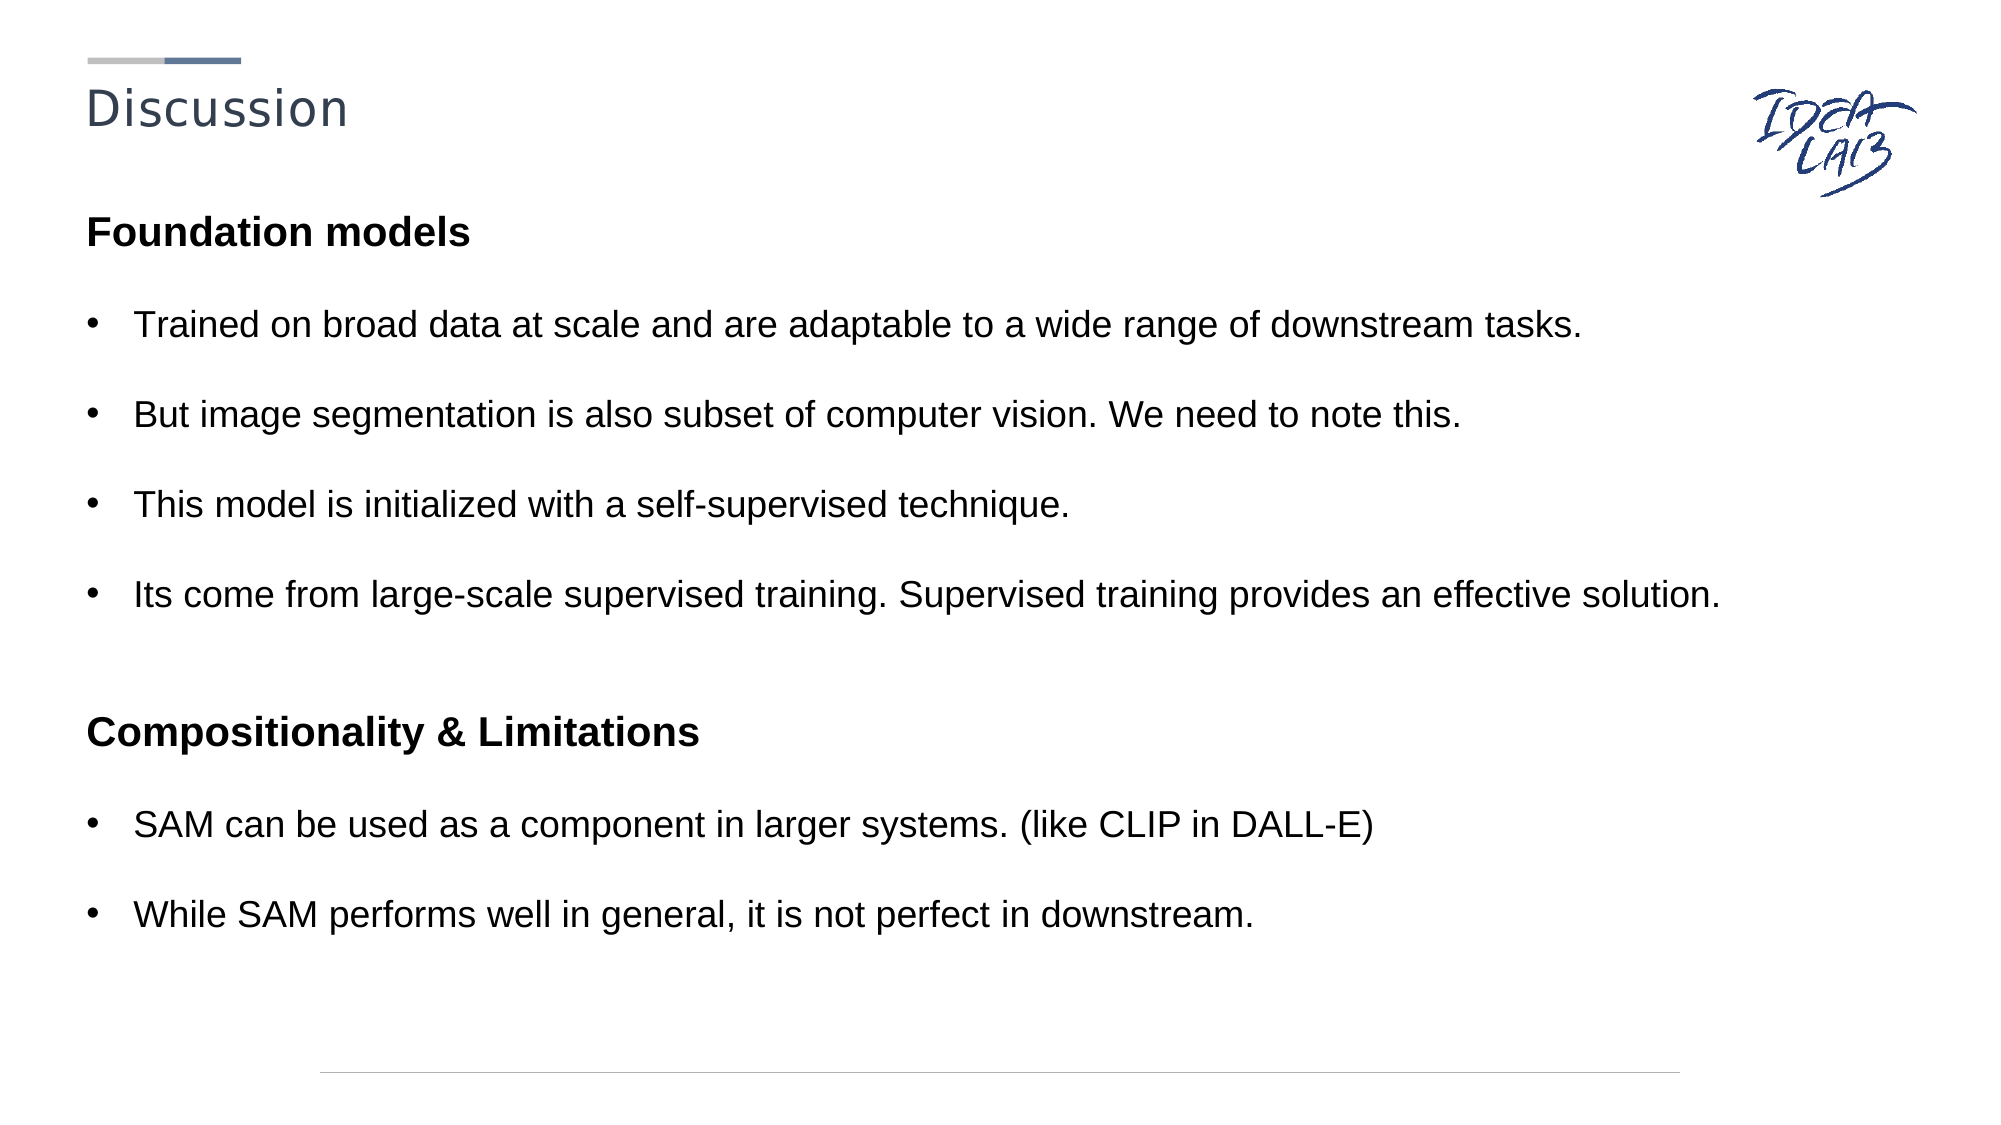

Discussion
Foundation models

Trained on broad data at scale and are adaptable to a wide range of downstream tasks.

But image segmentation is also subset of computer vision. We need to note this.

This model is initialized with a self-supervised technique.

Its come from large-scale supervised training. Supervised training provides an effective solution.

Compositionality & Limitations

SAM can be used as a component in larger systems. (like CLIP in DALL-E)

While SAM performs well in general, it is not perfect in downstream.